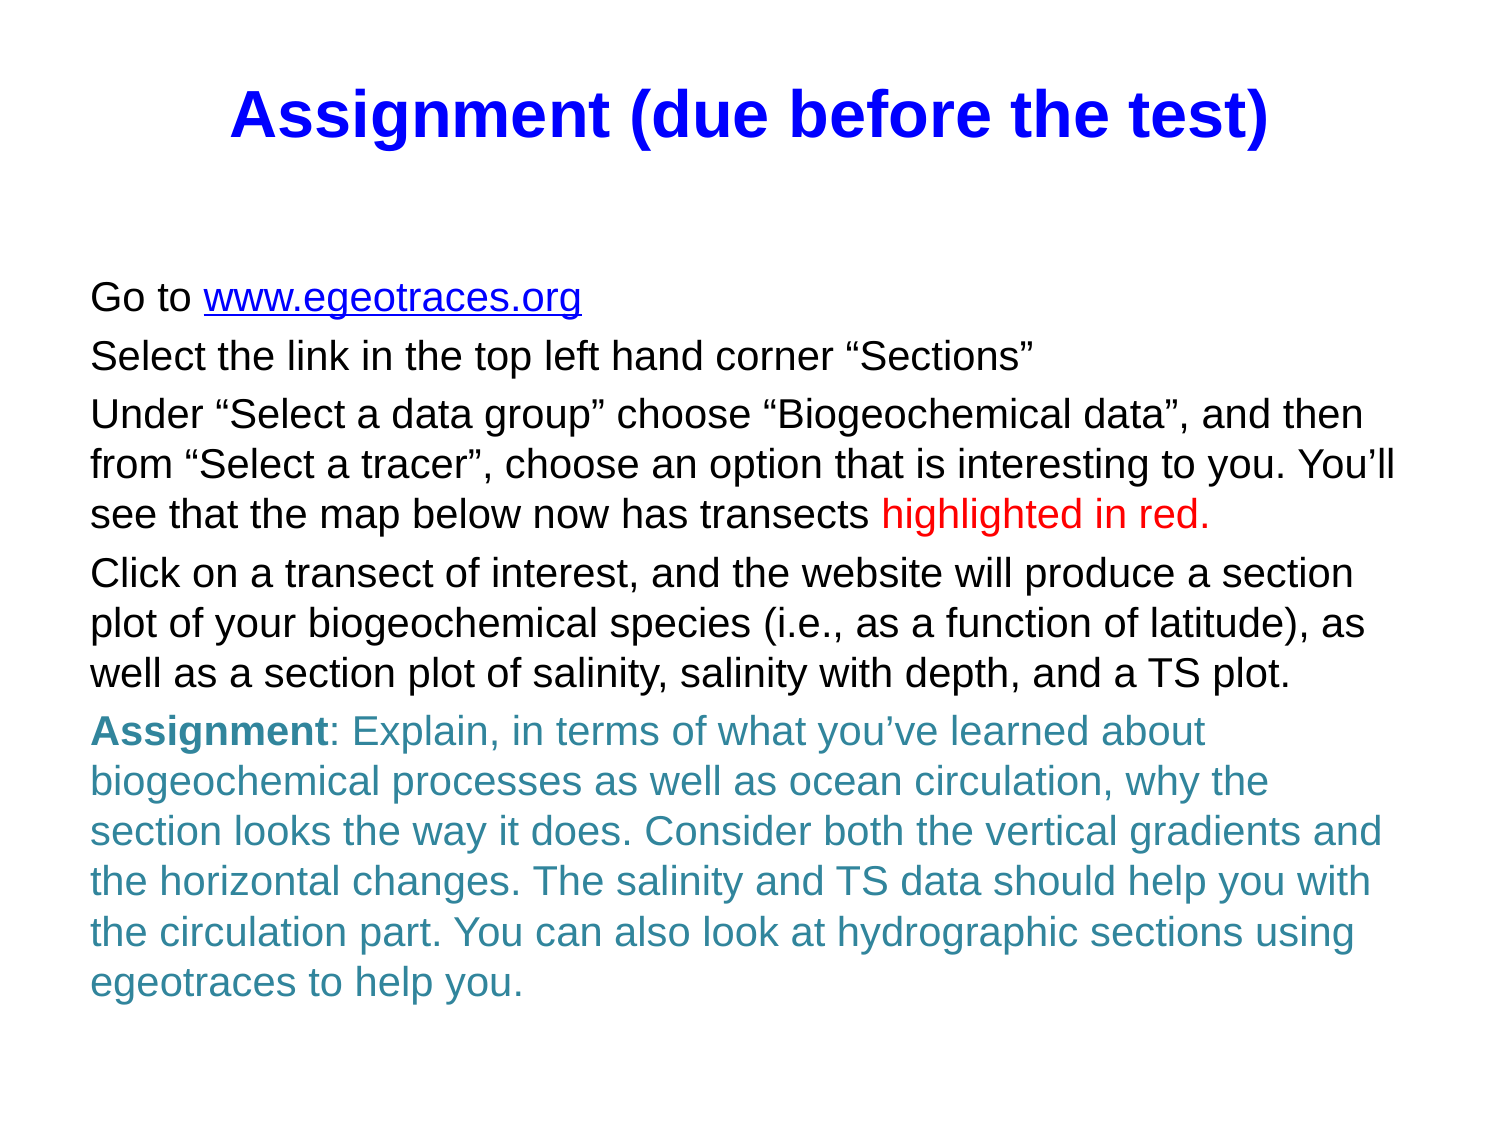

Assignment (due before the test)
Go to www.egeotraces.org
Select the link in the top left hand corner “Sections”
Under “Select a data group” choose “Biogeochemical data”, and then from “Select a tracer”, choose an option that is interesting to you. You’ll see that the map below now has transects highlighted in red.
Click on a transect of interest, and the website will produce a section plot of your biogeochemical species (i.e., as a function of latitude), as well as a section plot of salinity, salinity with depth, and a TS plot.
Assignment: Explain, in terms of what you’ve learned about biogeochemical processes as well as ocean circulation, why the section looks the way it does. Consider both the vertical gradients and the horizontal changes. The salinity and TS data should help you with the circulation part. You can also look at hydrographic sections using egeotraces to help you.